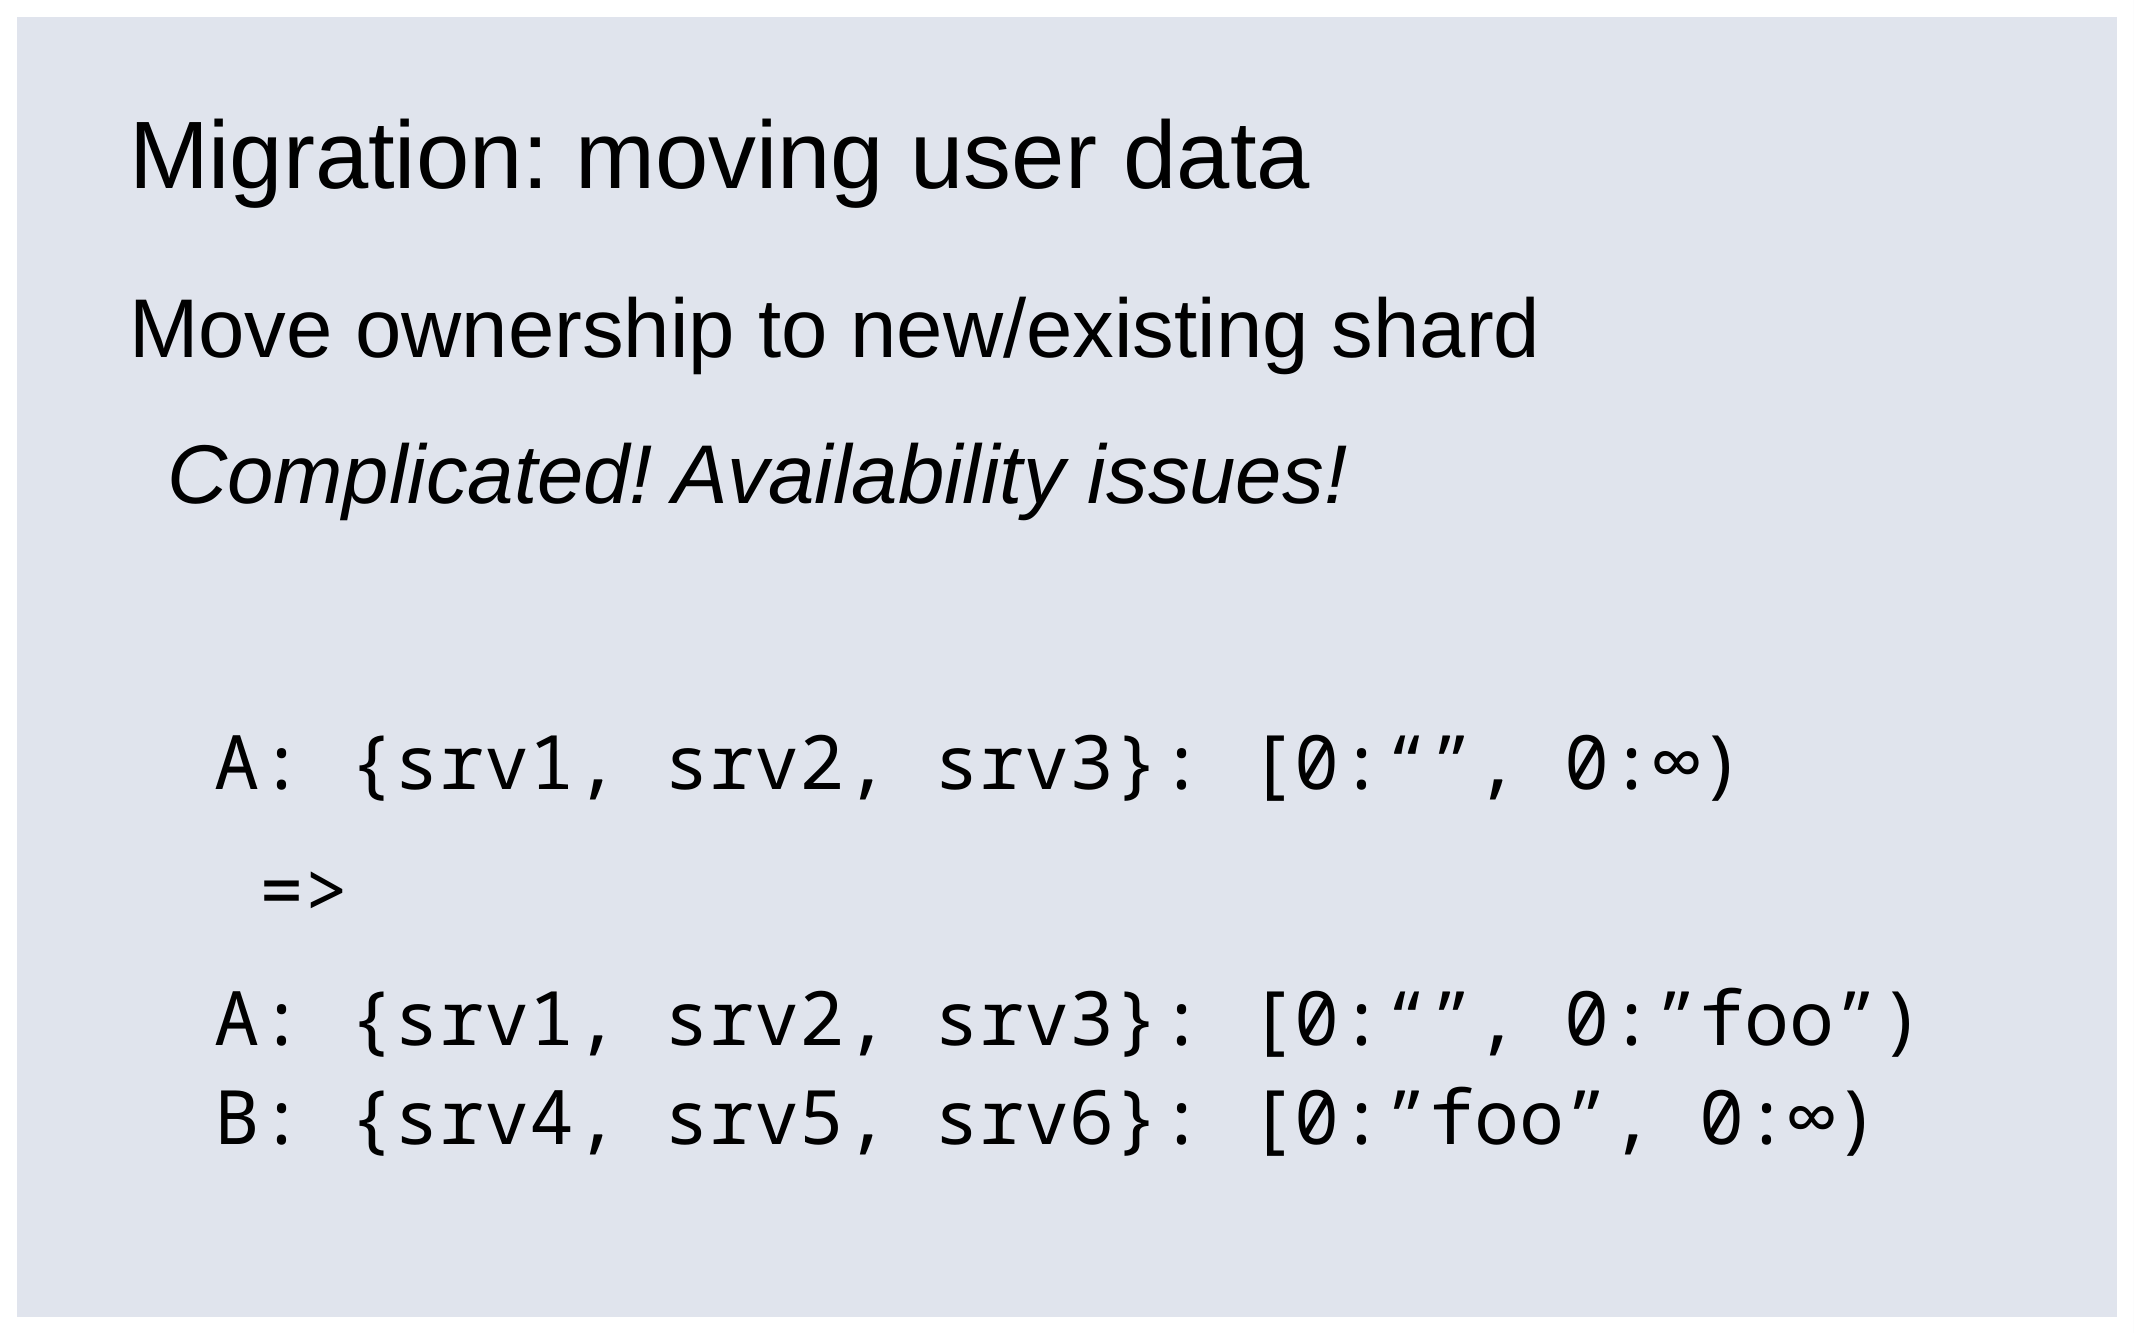

# Migration: moving user data
Move ownership to new/existing shard
Complicated! Availability issues!

A: {srv1, srv2, srv3}: [0:“”, 0:∞)
 =>
A: {srv1, srv2, srv3}: [0:“”, 0:”foo”) B: {srv4, srv5, srv6}: [0:”foo”, 0:∞)